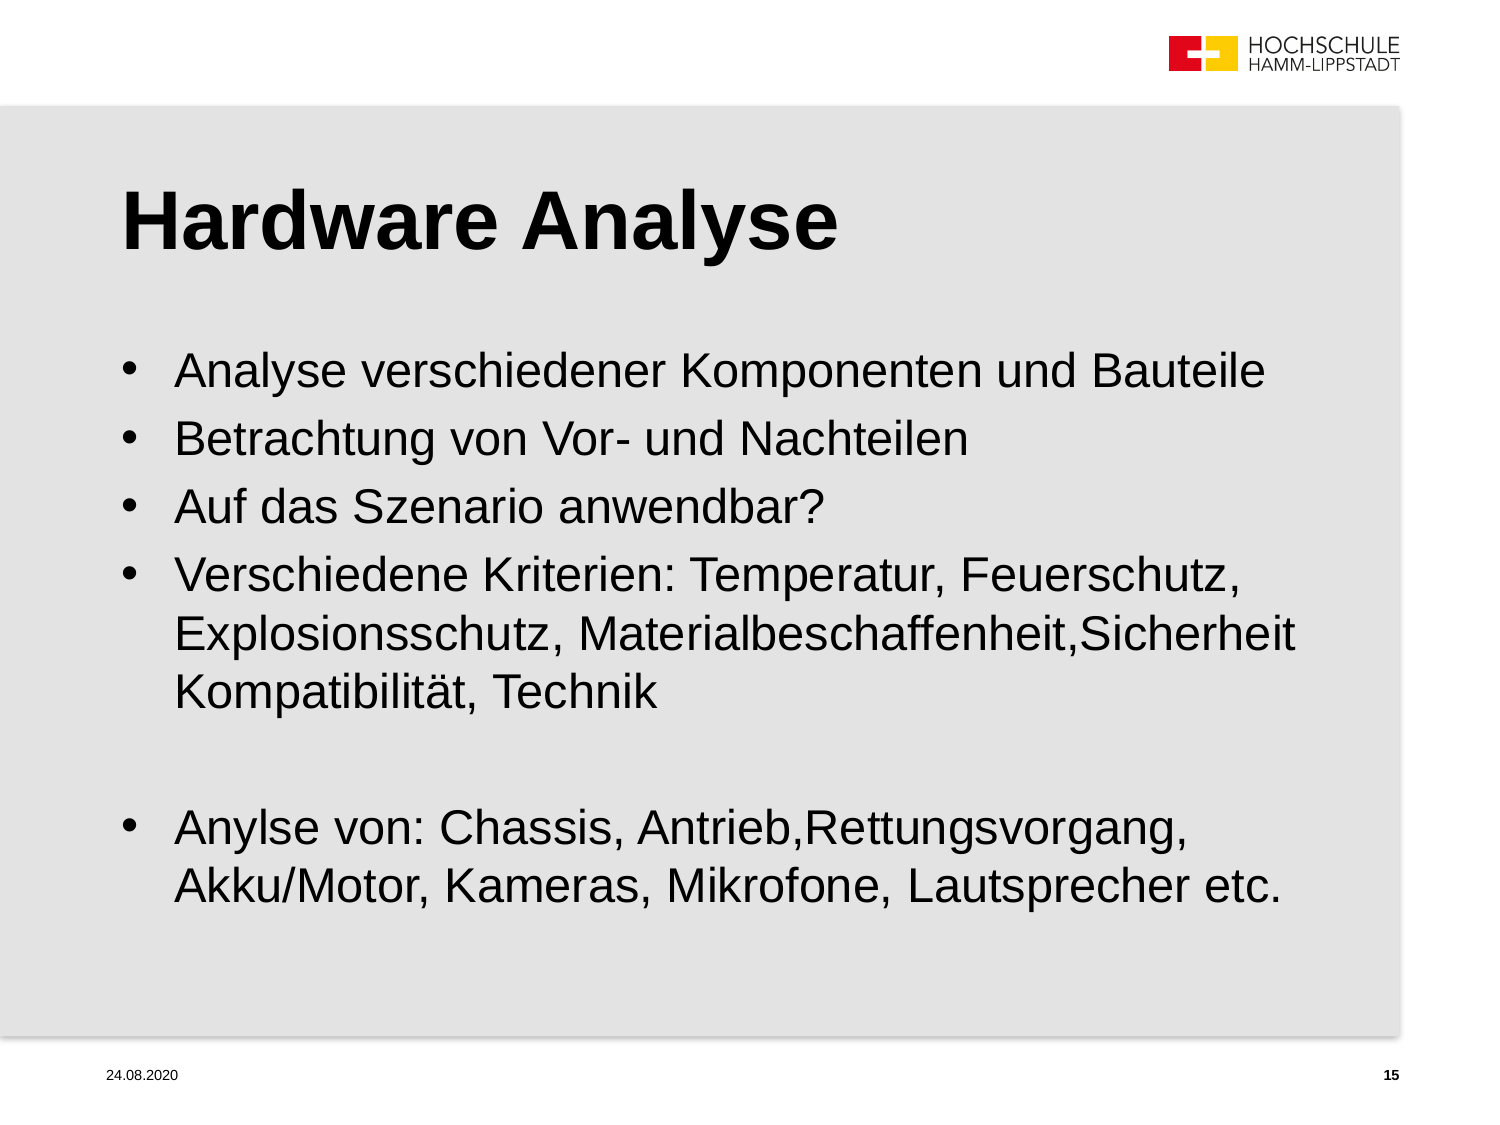

# Hardware Analyse
Analyse verschiedener Komponenten und Bauteile
Betrachtung von Vor- und Nachteilen
Auf das Szenario anwendbar?
Verschiedene Kriterien: Temperatur, Feuerschutz, Explosionsschutz, Materialbeschaffenheit,Sicherheit Kompatibilität, Technik

Anylse von: Chassis, Antrieb,Rettungsvorgang, Akku/Motor, Kameras, Mikrofone, Lautsprecher etc.

24.08.2020
15